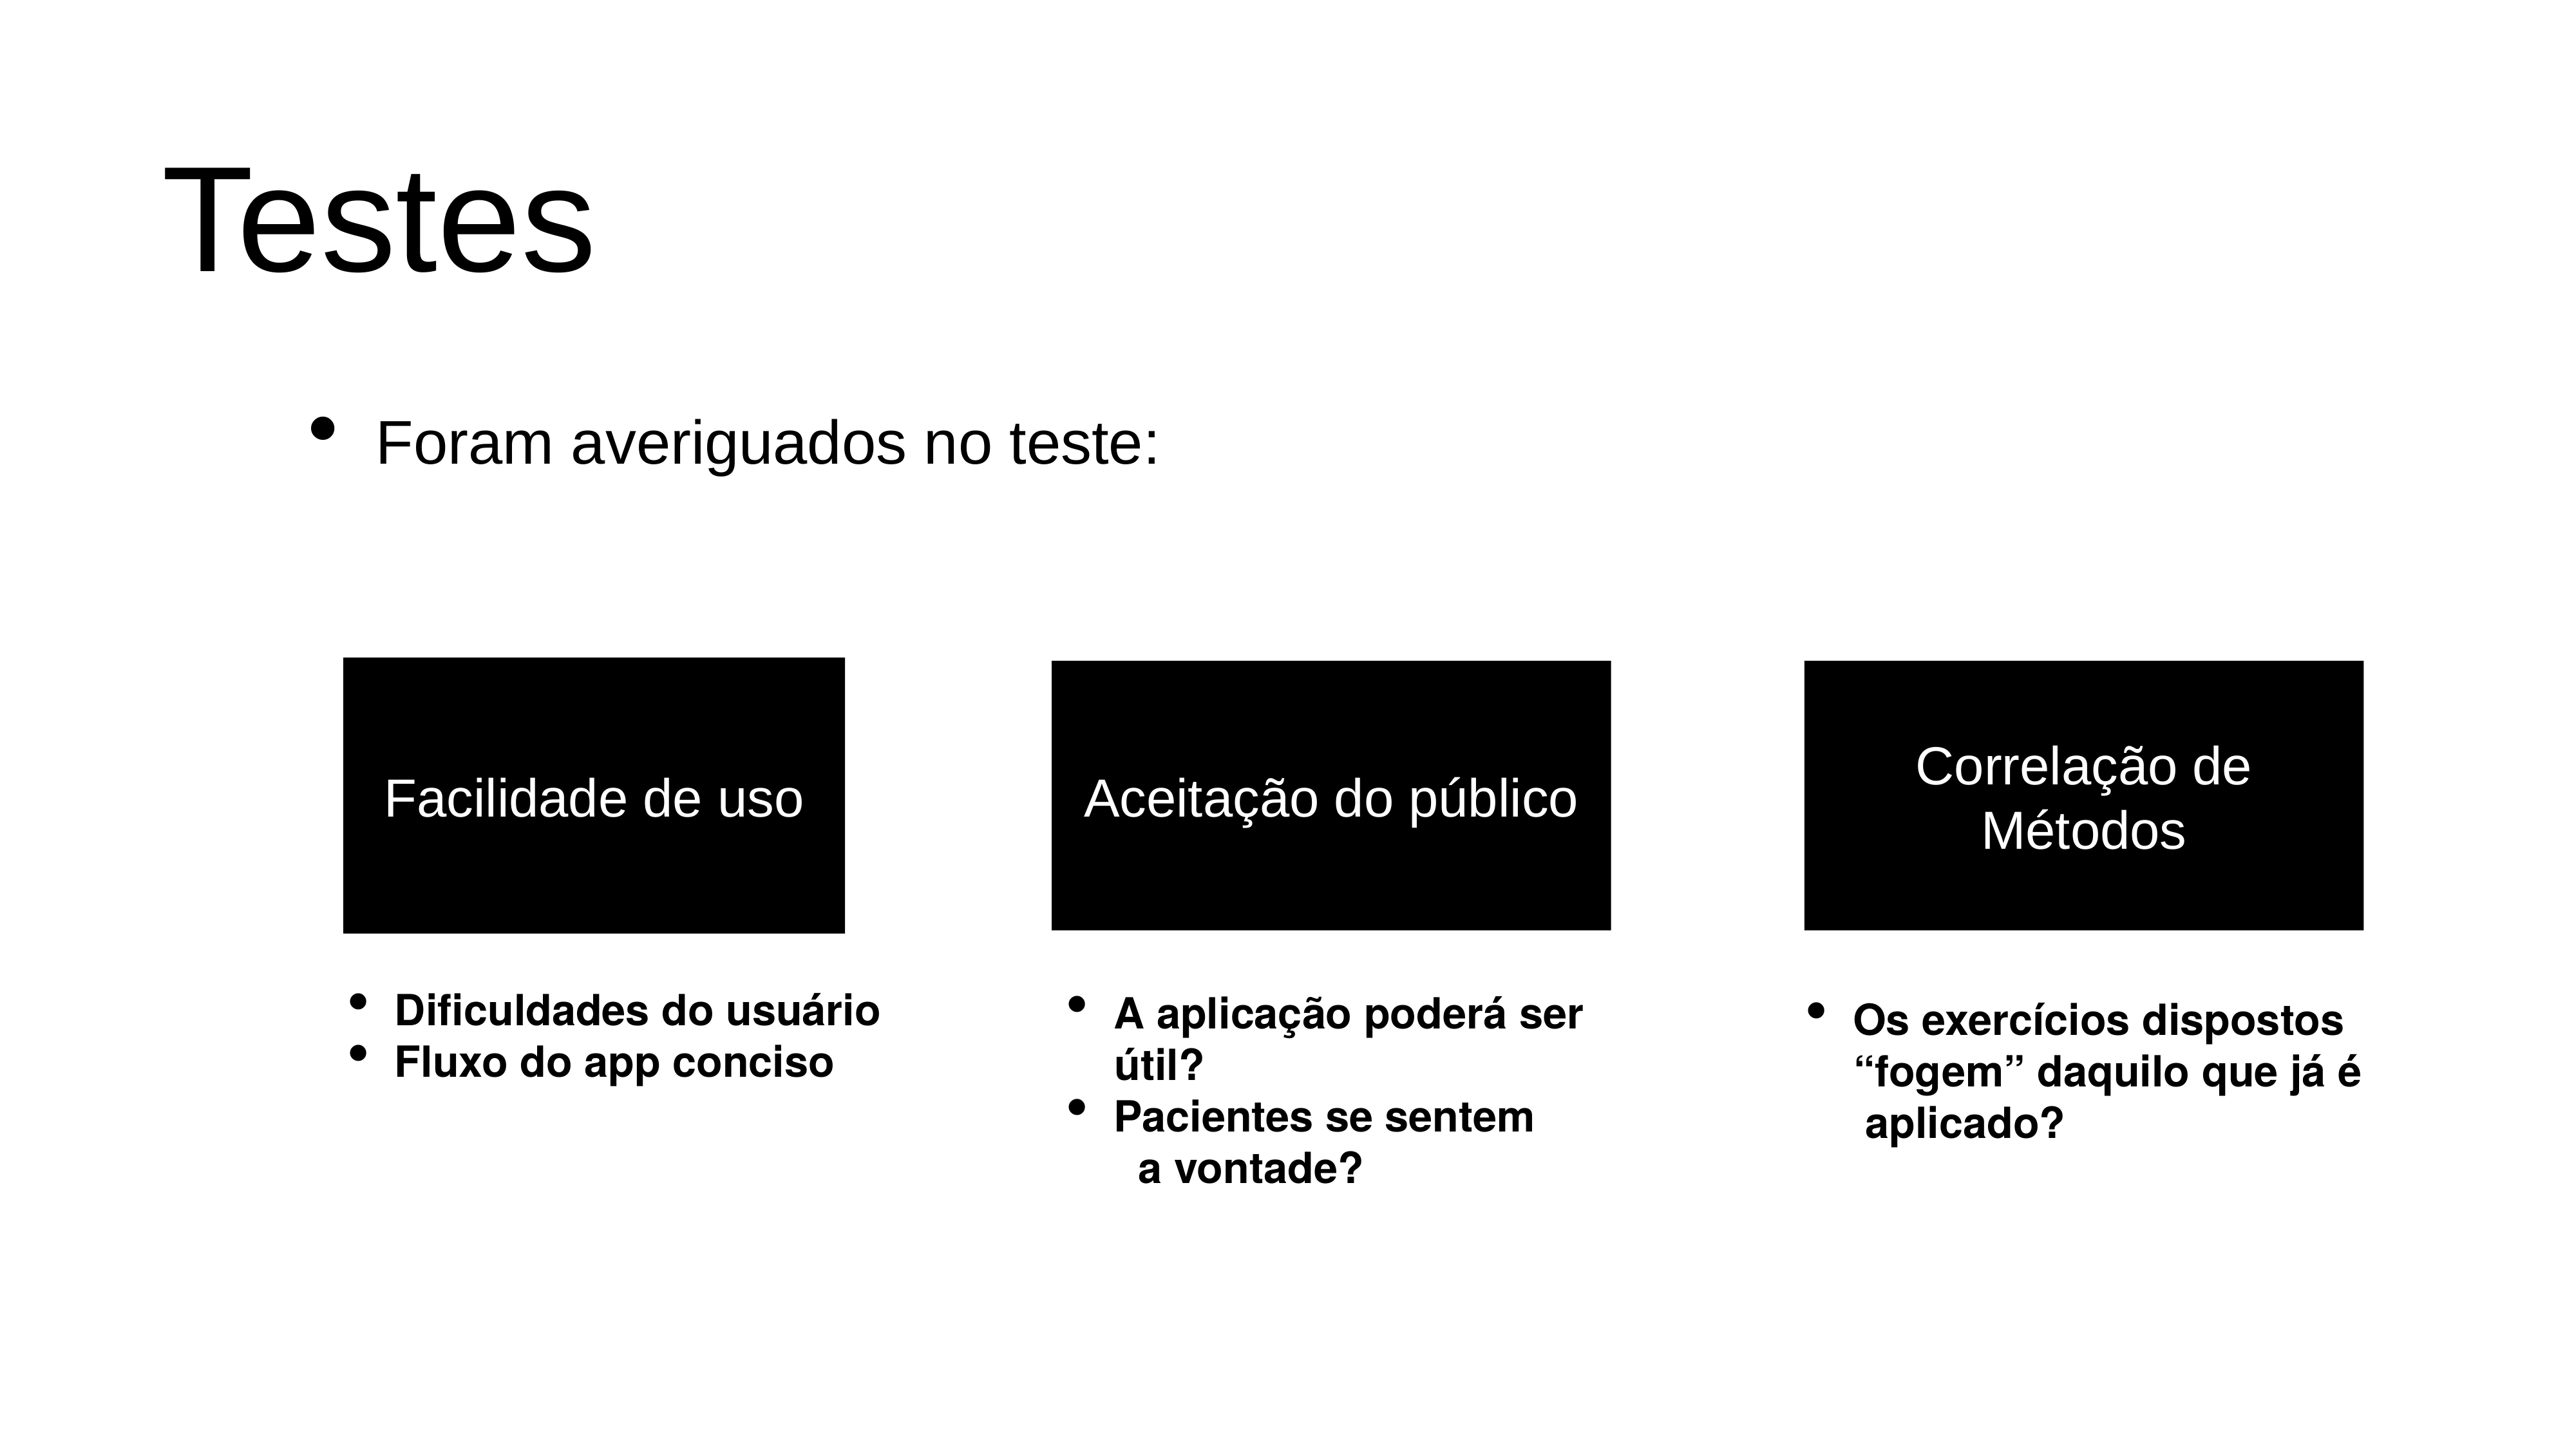

Testes
Foram averiguados no teste:

Facilidade de uso
Aceitação do público
Correlação de Métodos
Dificuldades do usuário
Fluxo do app conciso
A aplicação poderá ser
    útil?
Pacientes se sentem
      a vontade?
Os exercícios dispostos
    “fogem” daquilo que já é
     aplicado?
26